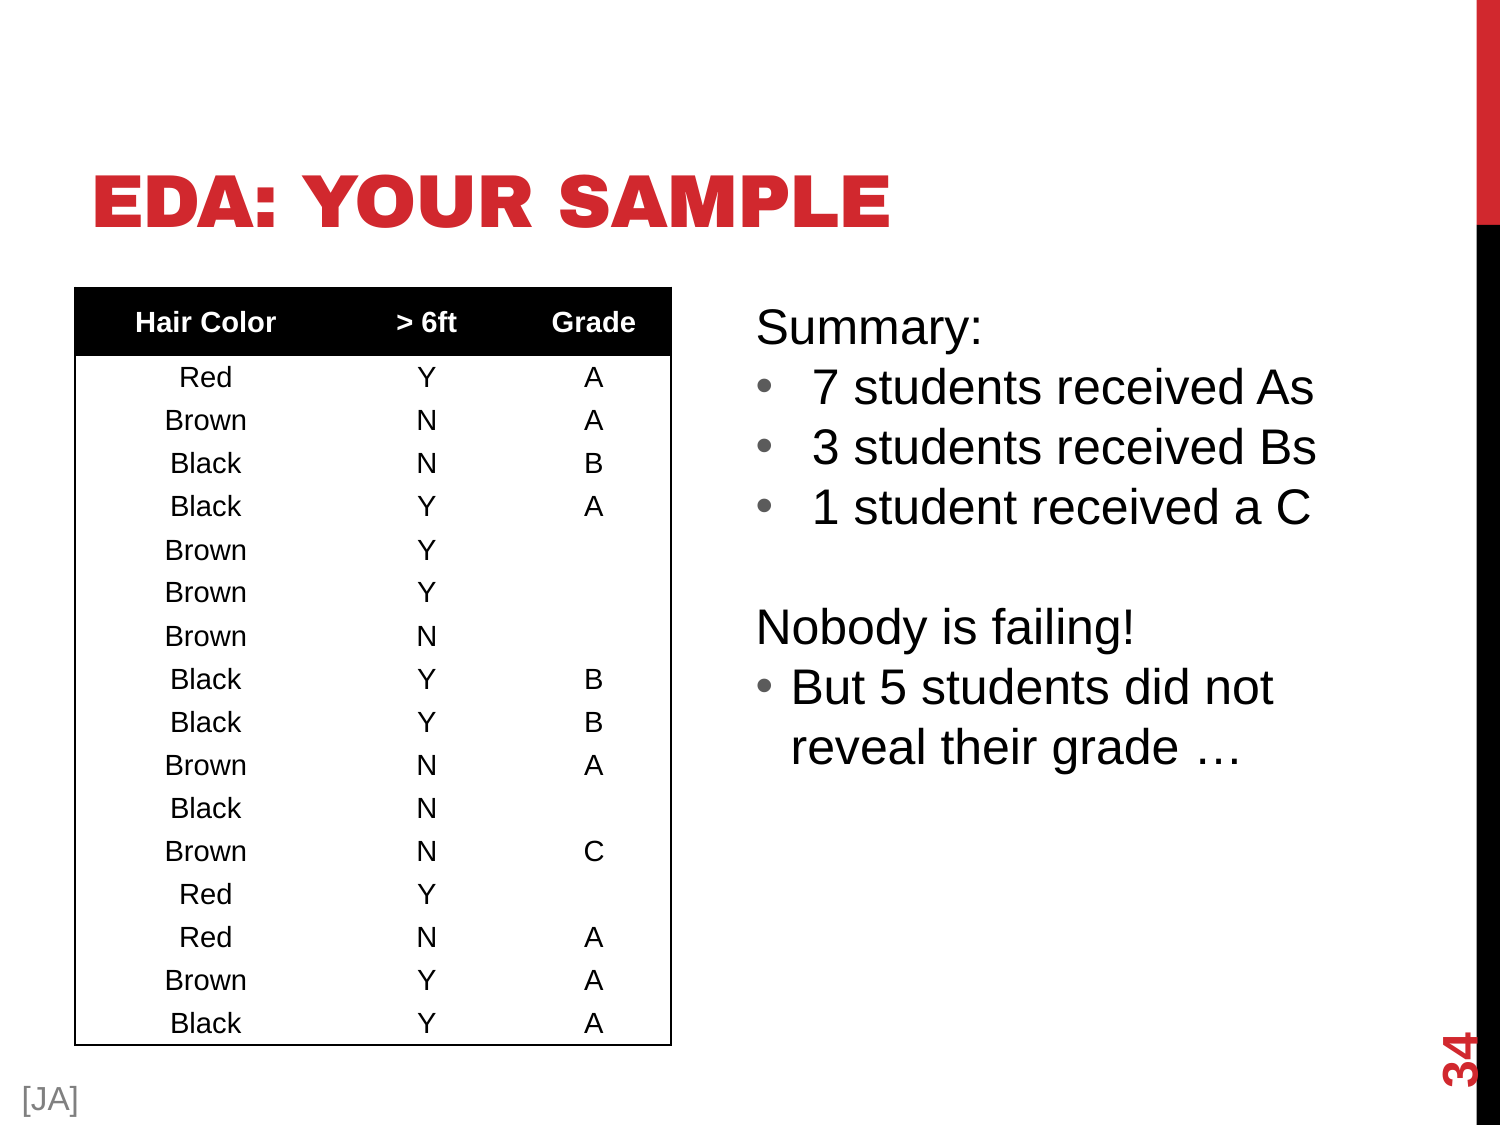

# EDA: Your Sample
| Hair Color | > 6ft | Grade |
| --- | --- | --- |
| Red | Y | A |
| Brown | N | A |
| Black | N | B |
| Black | Y | A |
| Brown | Y |  |
| Brown | Y |  |
| Brown | N |  |
| Black | Y | B |
| Black | Y | B |
| Brown | N | A |
| Black | N |  |
| Brown | N | C |
| Red | Y |  |
| Red | N | A |
| Brown | Y | A |
| Black | Y | A |
Summary:
7 students received As
3 students received Bs
1 student received a C

Nobody is failing!
But 5 students did not reveal their grade …
34
[JA]